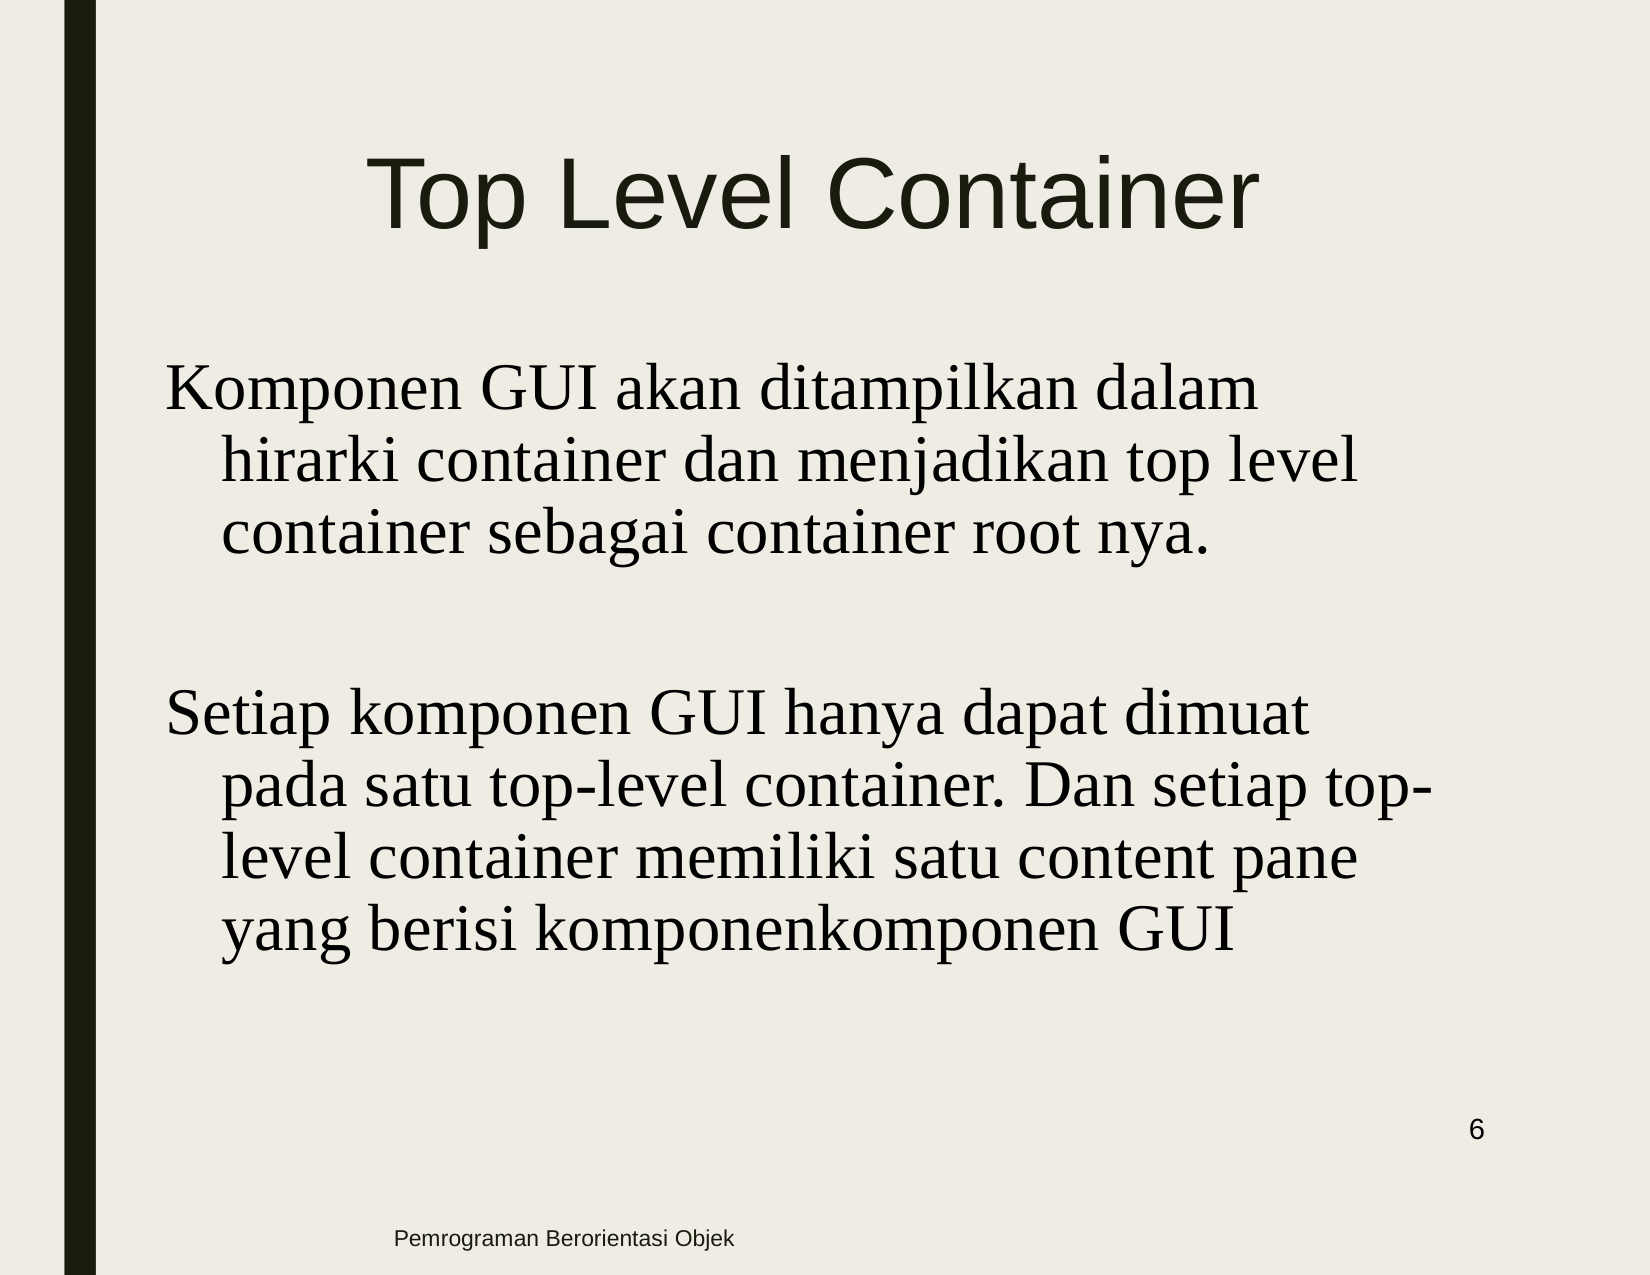

# Top Level Container
Komponen GUI akan ditampilkan dalam hirarki container dan menjadikan top level container sebagai container root nya.

Setiap komponen GUI hanya dapat dimuat pada satu top-level container. Dan setiap top-level container memiliki satu content pane yang berisi komponenkomponen GUI
6
Pemrograman Berorientasi Objek